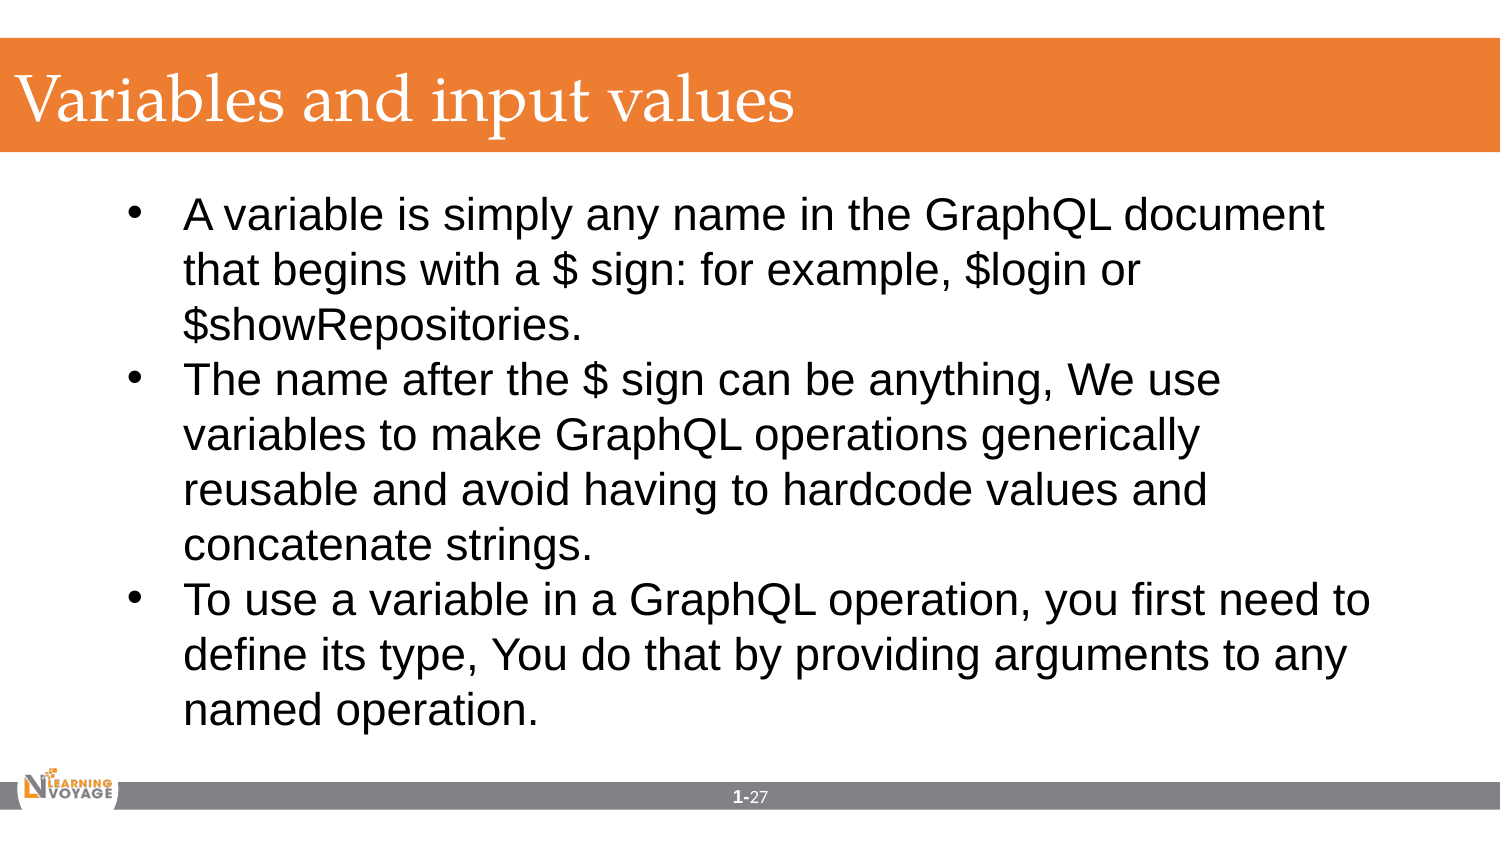

Variables and input values
A variable is simply any name in the GraphQL document that begins with a $ sign: for example, $login or $showRepositories.
The name after the $ sign can be anything, We use variables to make GraphQL operations generically reusable and avoid having to hardcode values and concatenate strings.
To use a variable in a GraphQL operation, you first need to define its type, You do that by providing arguments to any named operation.
1-27